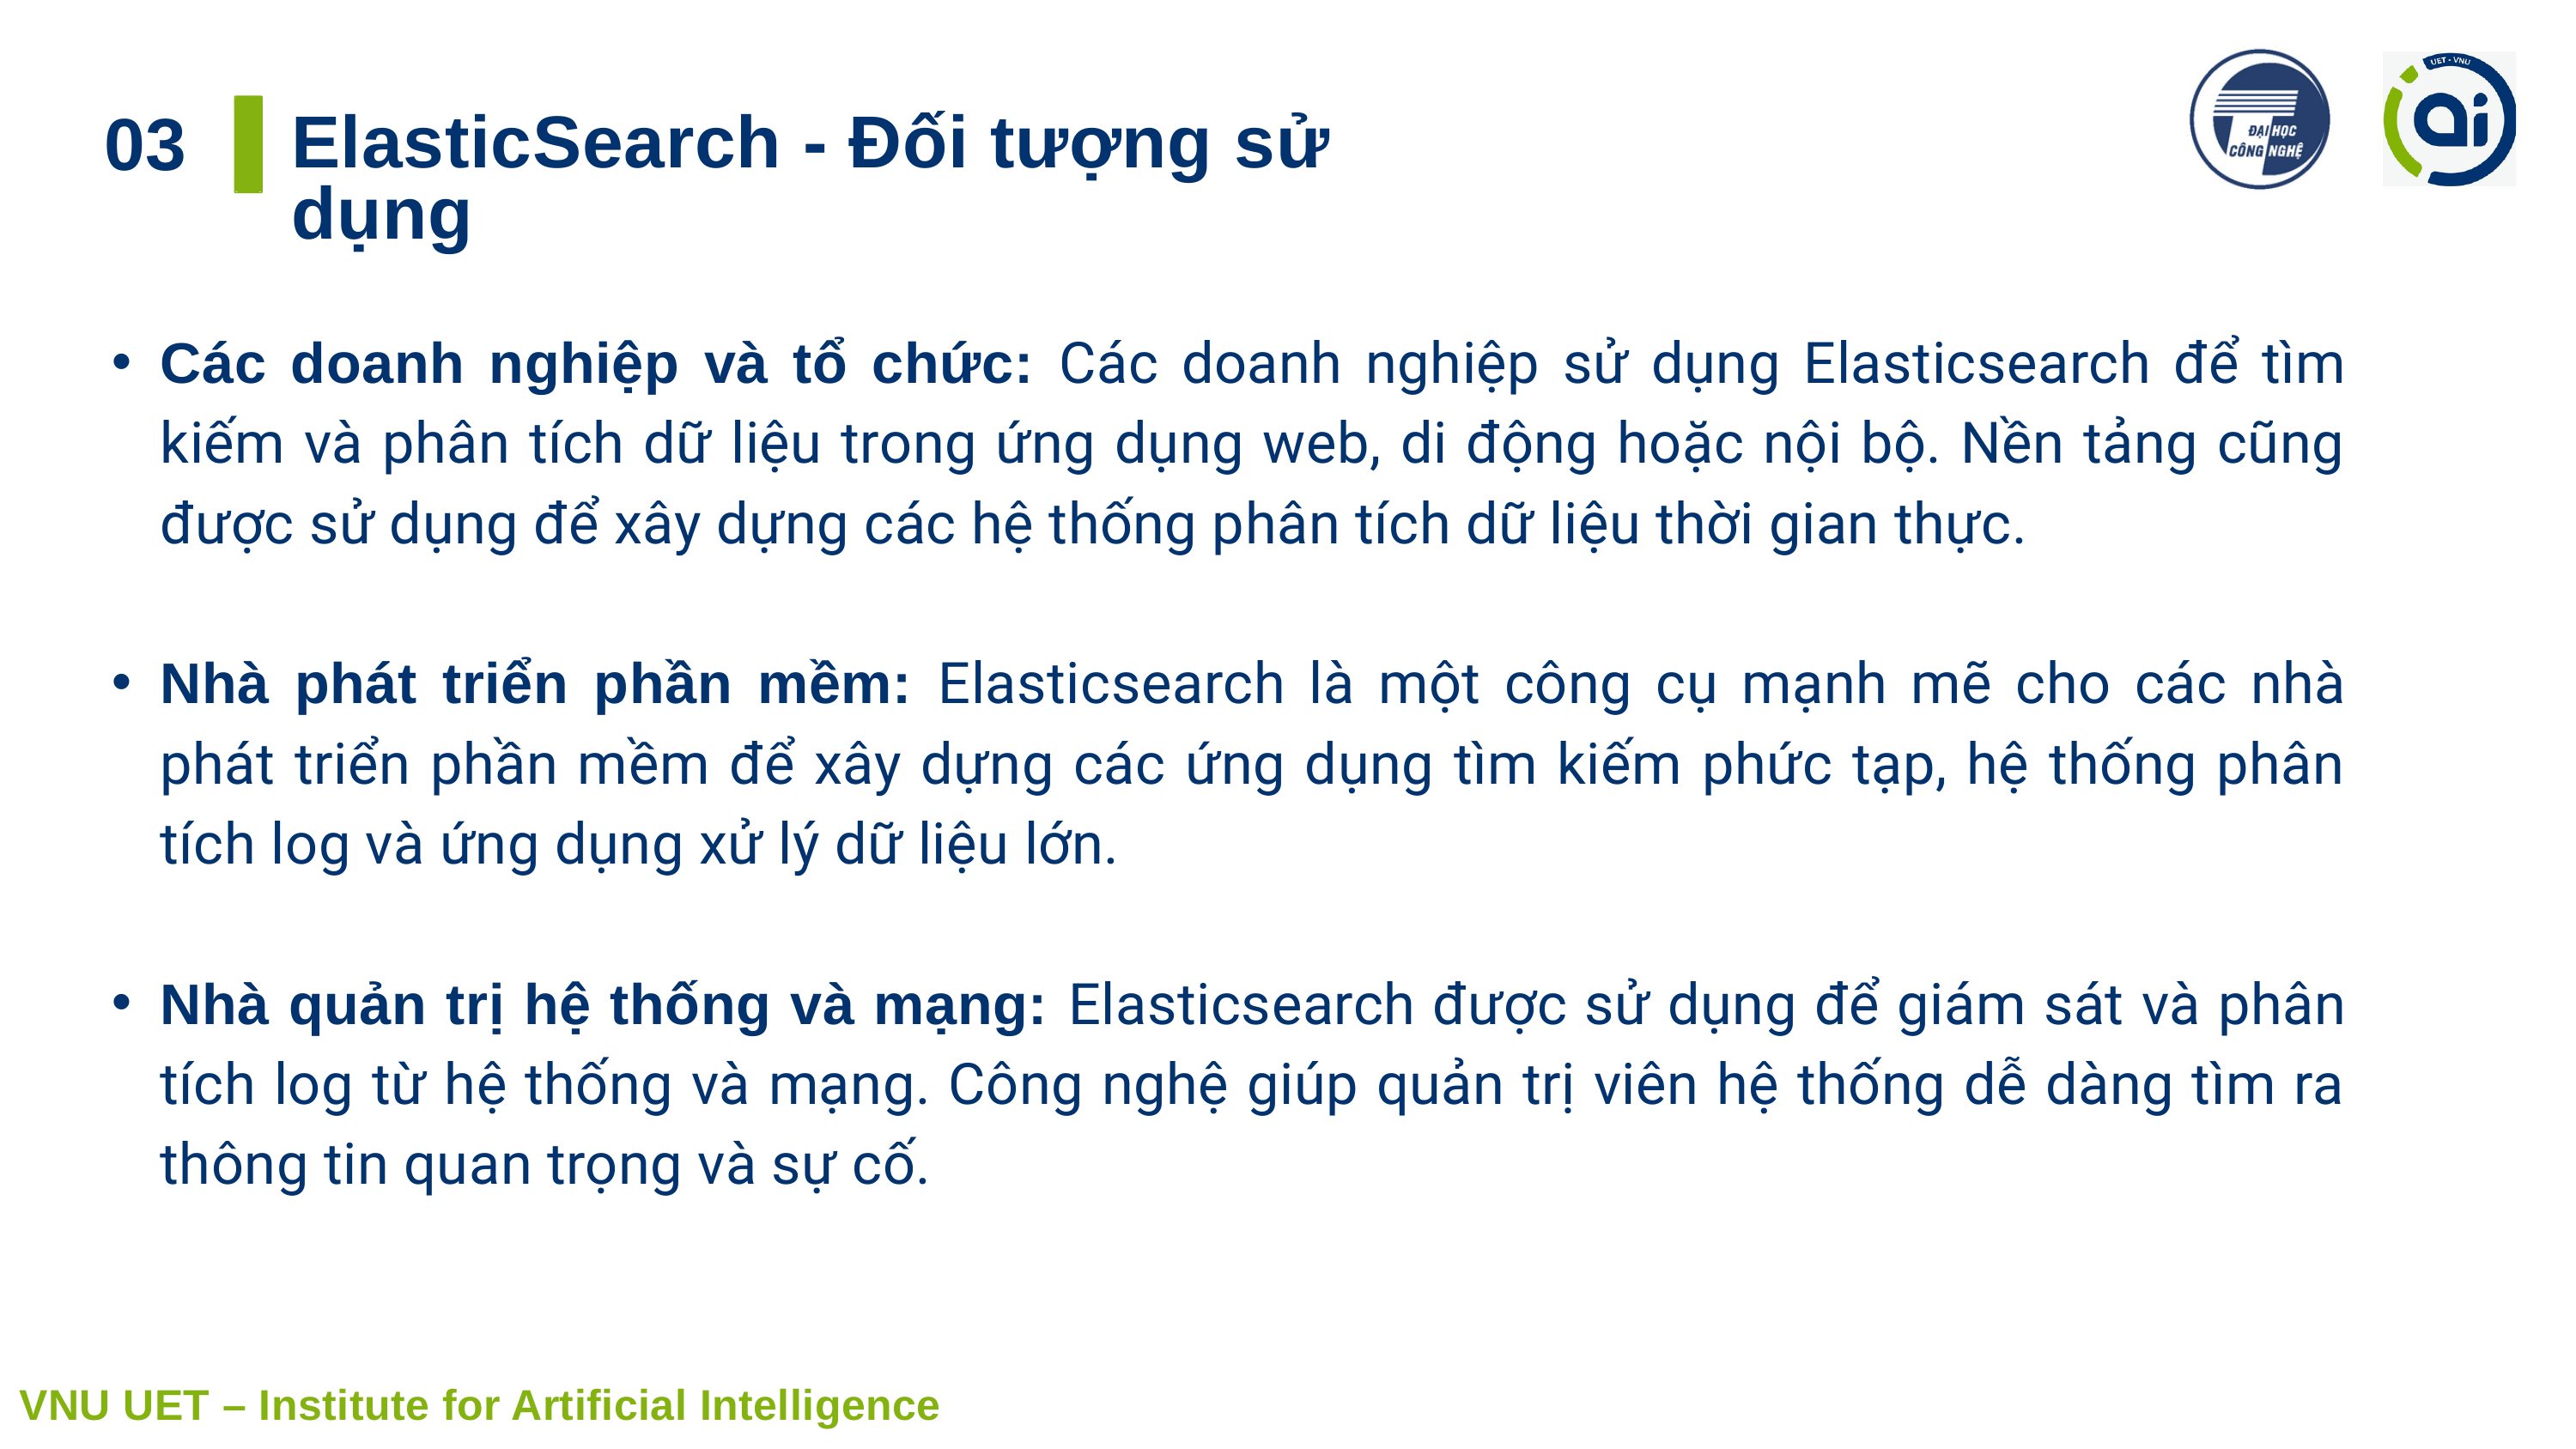

ElasticSearch - Đối tượng sử dụng

03

Các doanh nghiệp và tổ chức: Các doanh nghiệp sử dụng Elasticsearch để tìm kiếm và phân tích dữ liệu trong ứng dụng web, di động hoặc nội bộ. Nền tảng cũng được sử dụng để xây dựng các hệ thống phân tích dữ liệu thời gian thực.

Nhà phát triển phần mềm: Elasticsearch là một công cụ mạnh mẽ cho các nhà phát triển phần mềm để xây dựng các ứng dụng tìm kiếm phức tạp, hệ thống phân tích log và ứng dụng xử lý dữ liệu lớn.

Nhà quản trị hệ thống và mạng: Elasticsearch được sử dụng để giám sát và phân tích log từ hệ thống và mạng. Công nghệ giúp quản trị viên hệ thống dễ dàng tìm ra thông tin quan trọng và sự cố.

 VNU UET – Institute for Artificial Intelligence